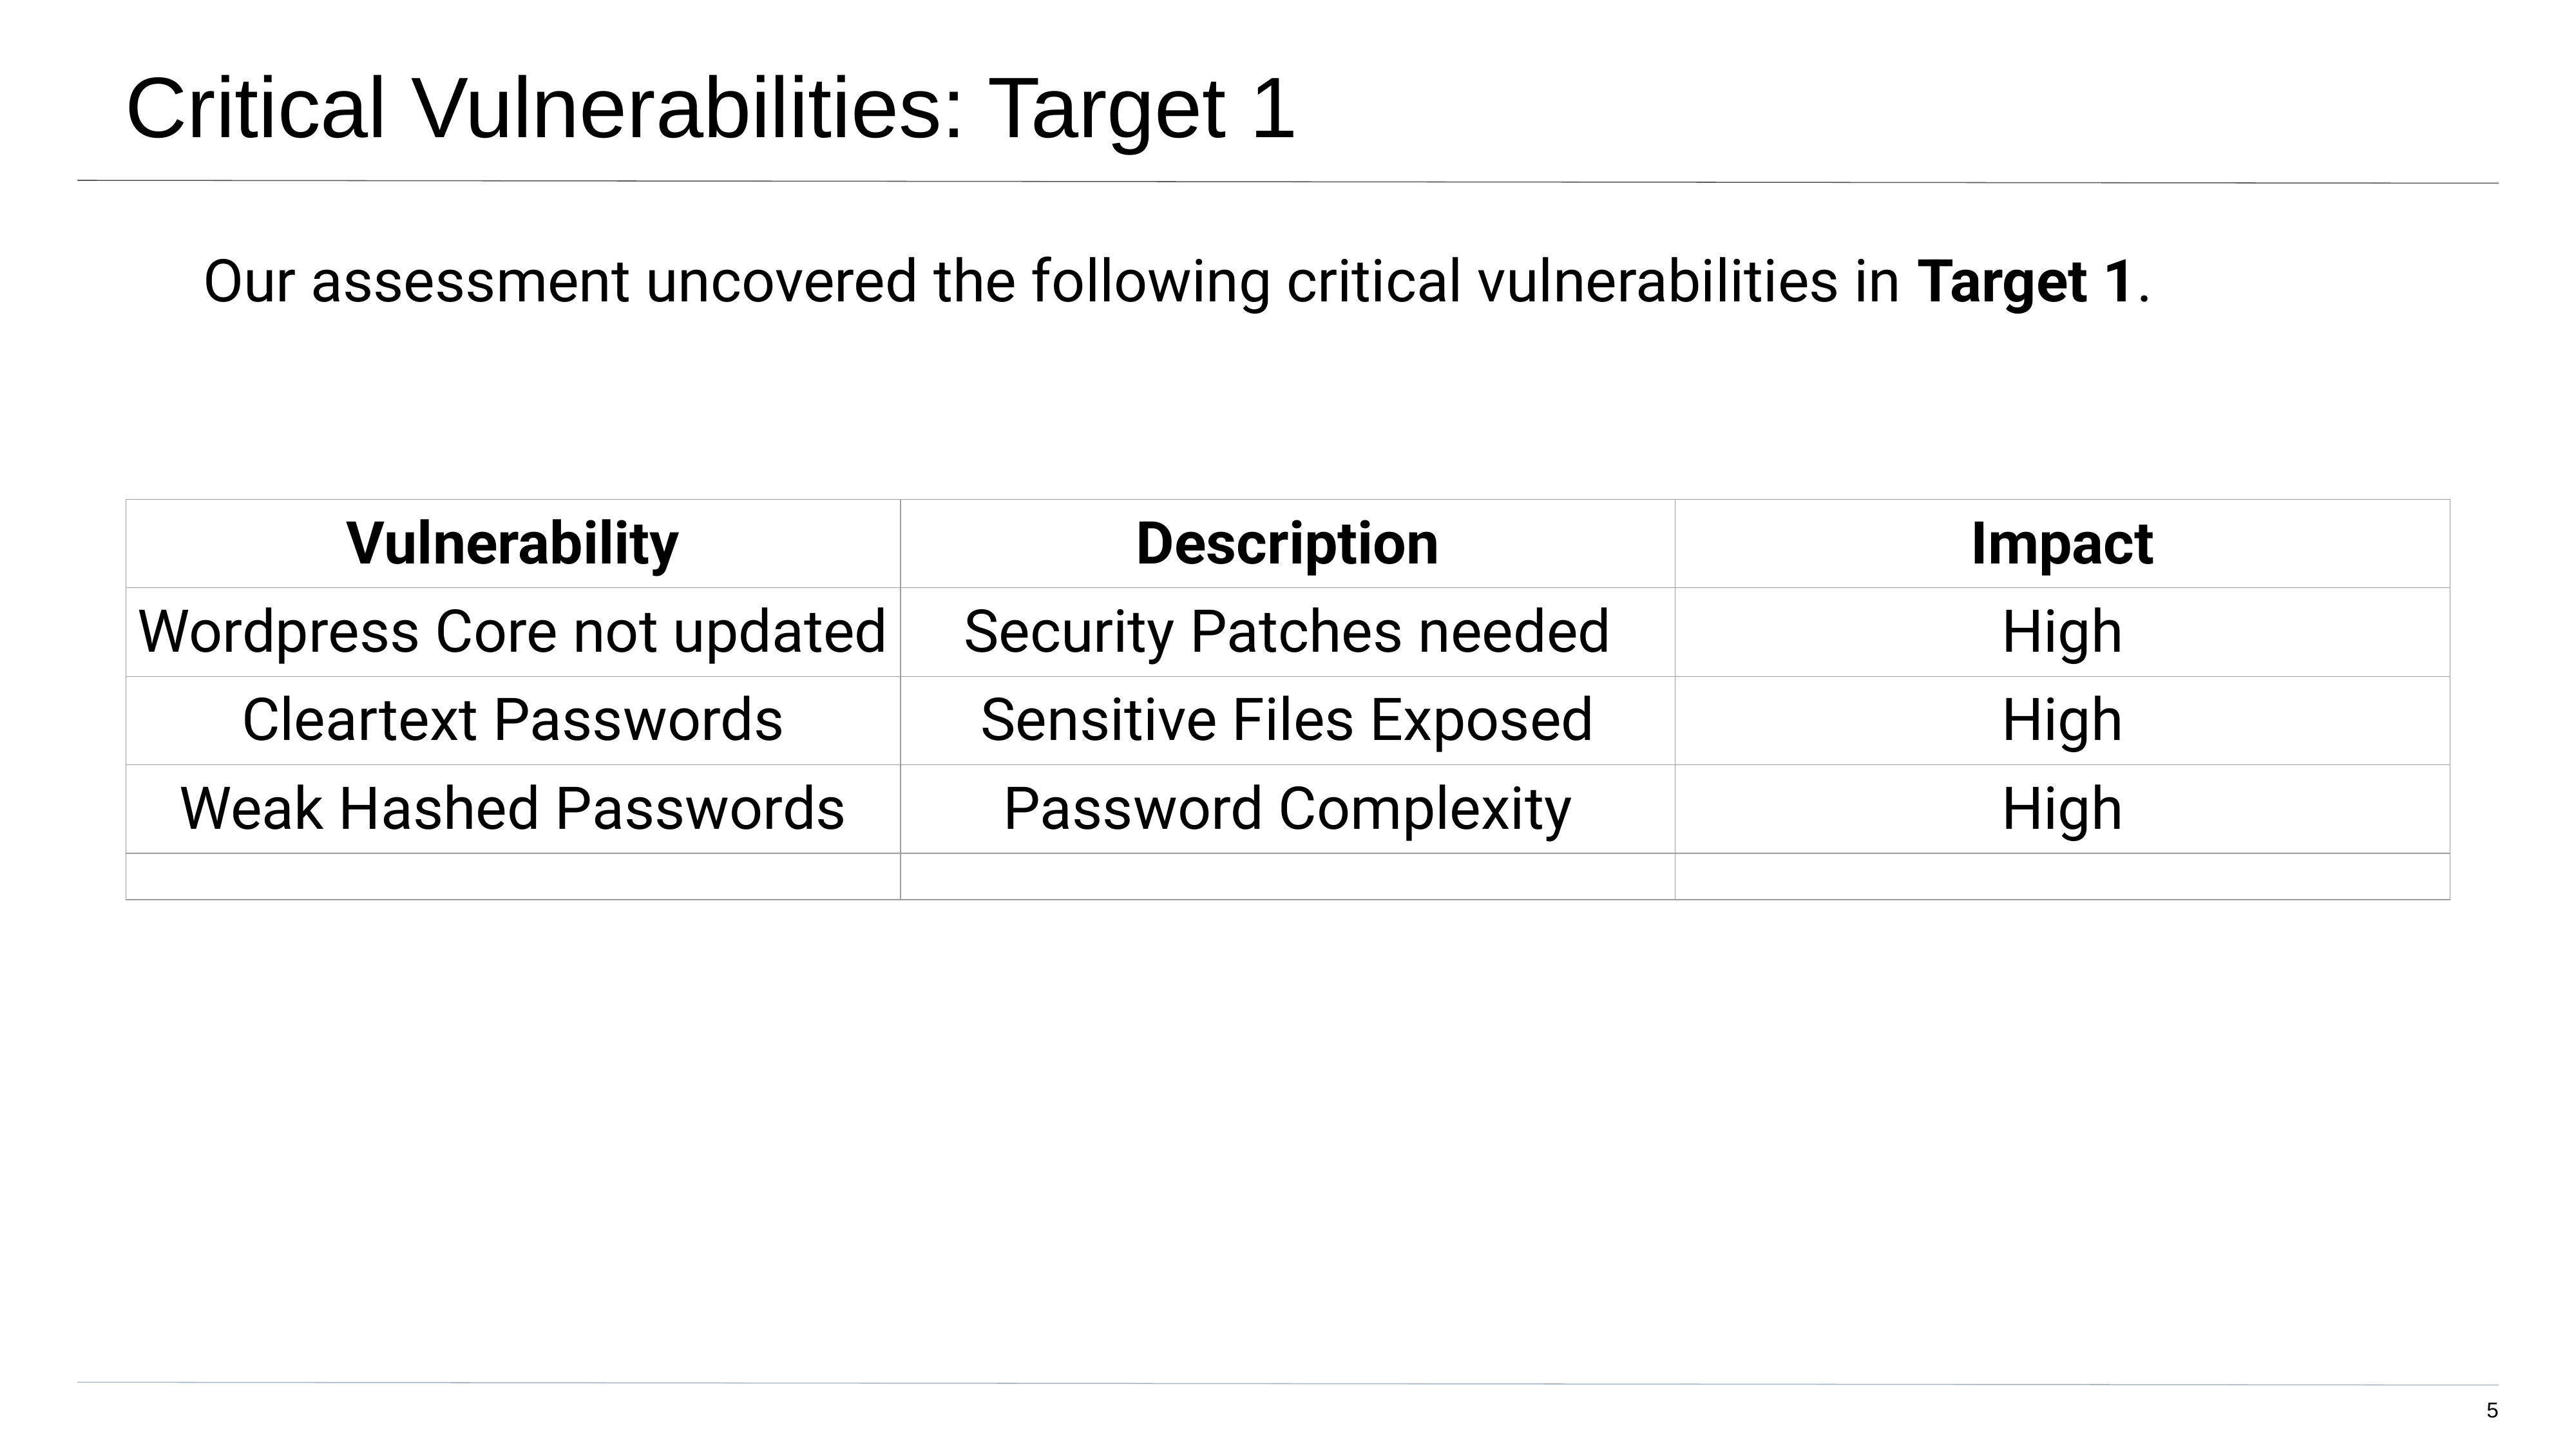

# Critical Vulnerabilities: Target 1
Our assessment uncovered the following critical vulnerabilities in Target 1.

| Vulnerability | Description | Impact |
| --- | --- | --- |
| Wordpress Core not updated | Security Patches needed | High |
| Cleartext Passwords | Sensitive Files Exposed | High |
| Weak Hashed Passwords | Password Complexity | High |
|  |  |  |
5